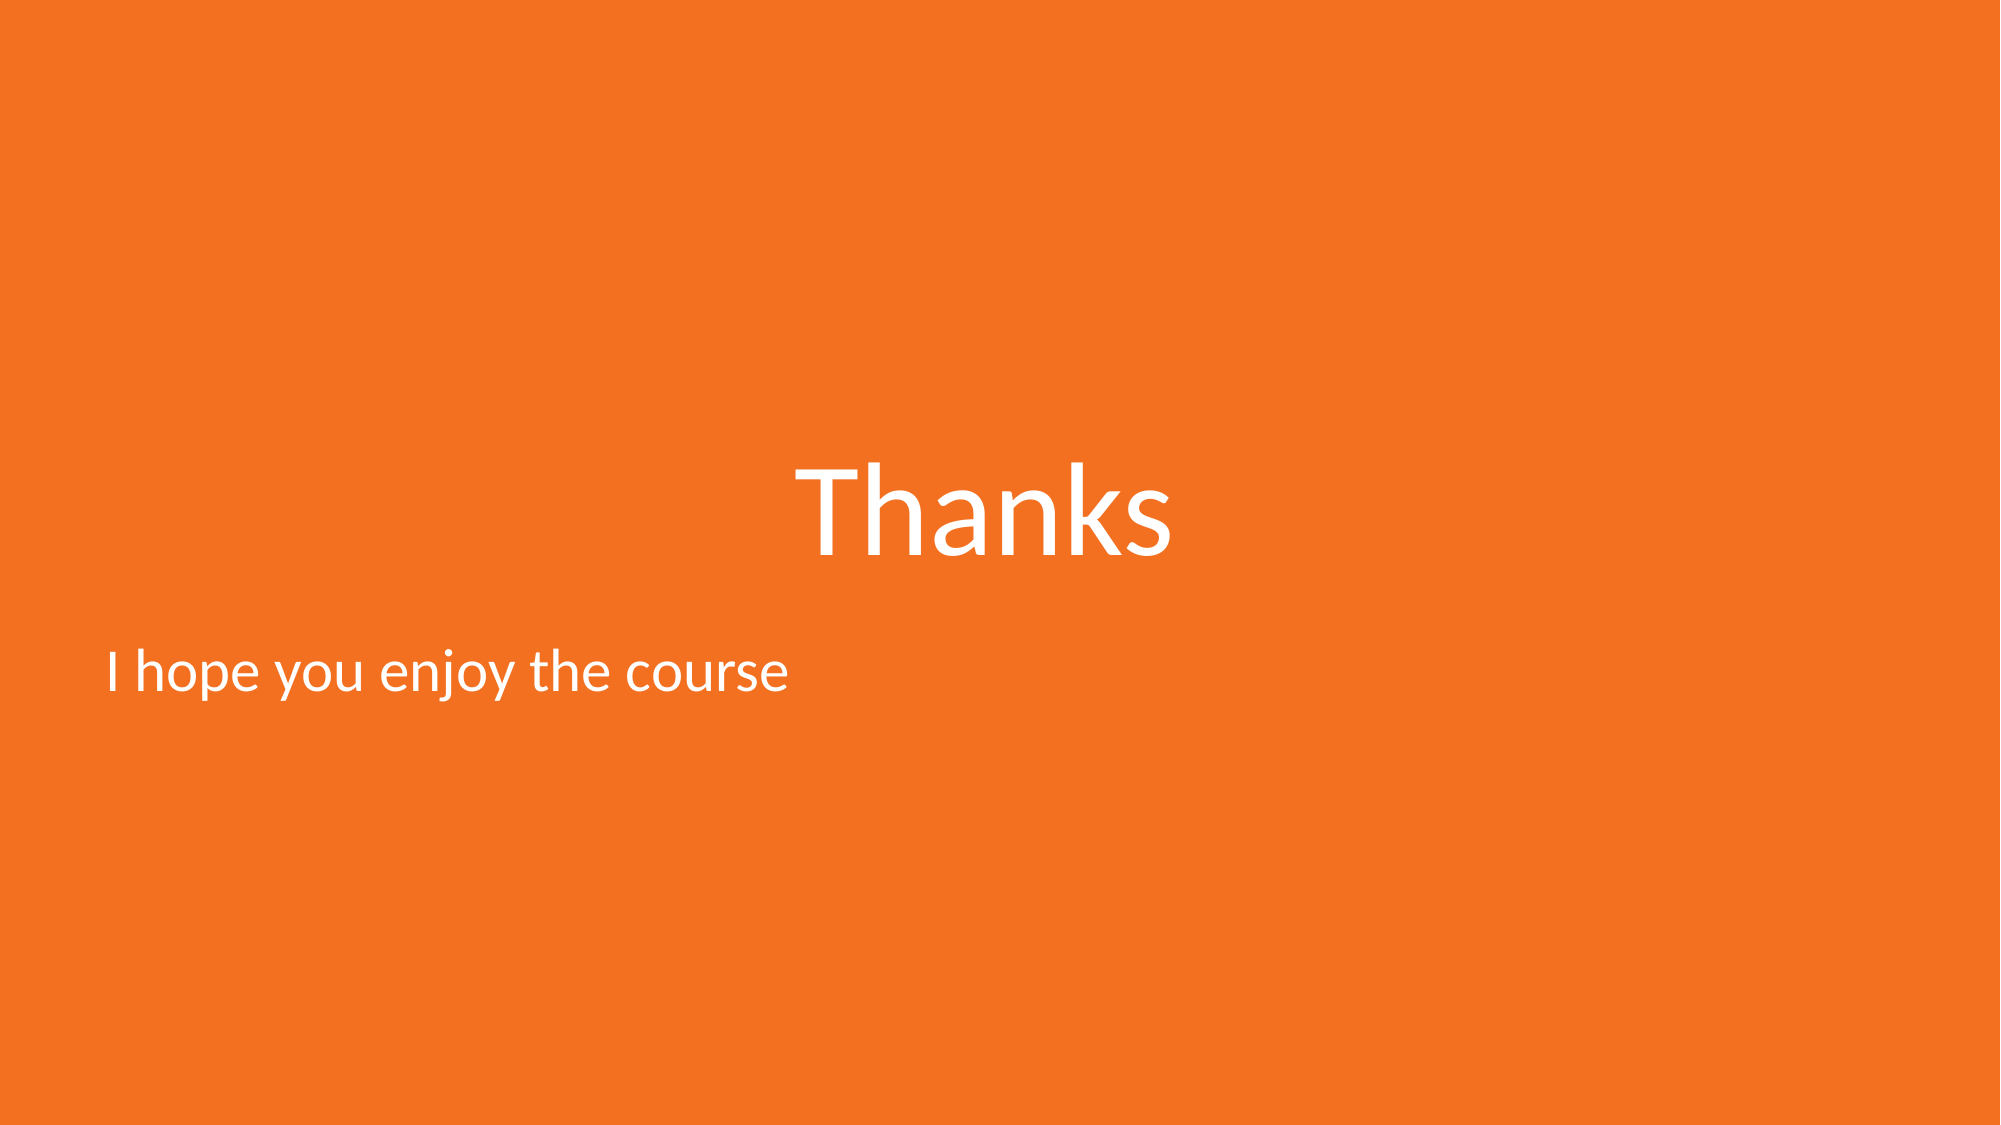

# Thanks
I hope you enjoy the course